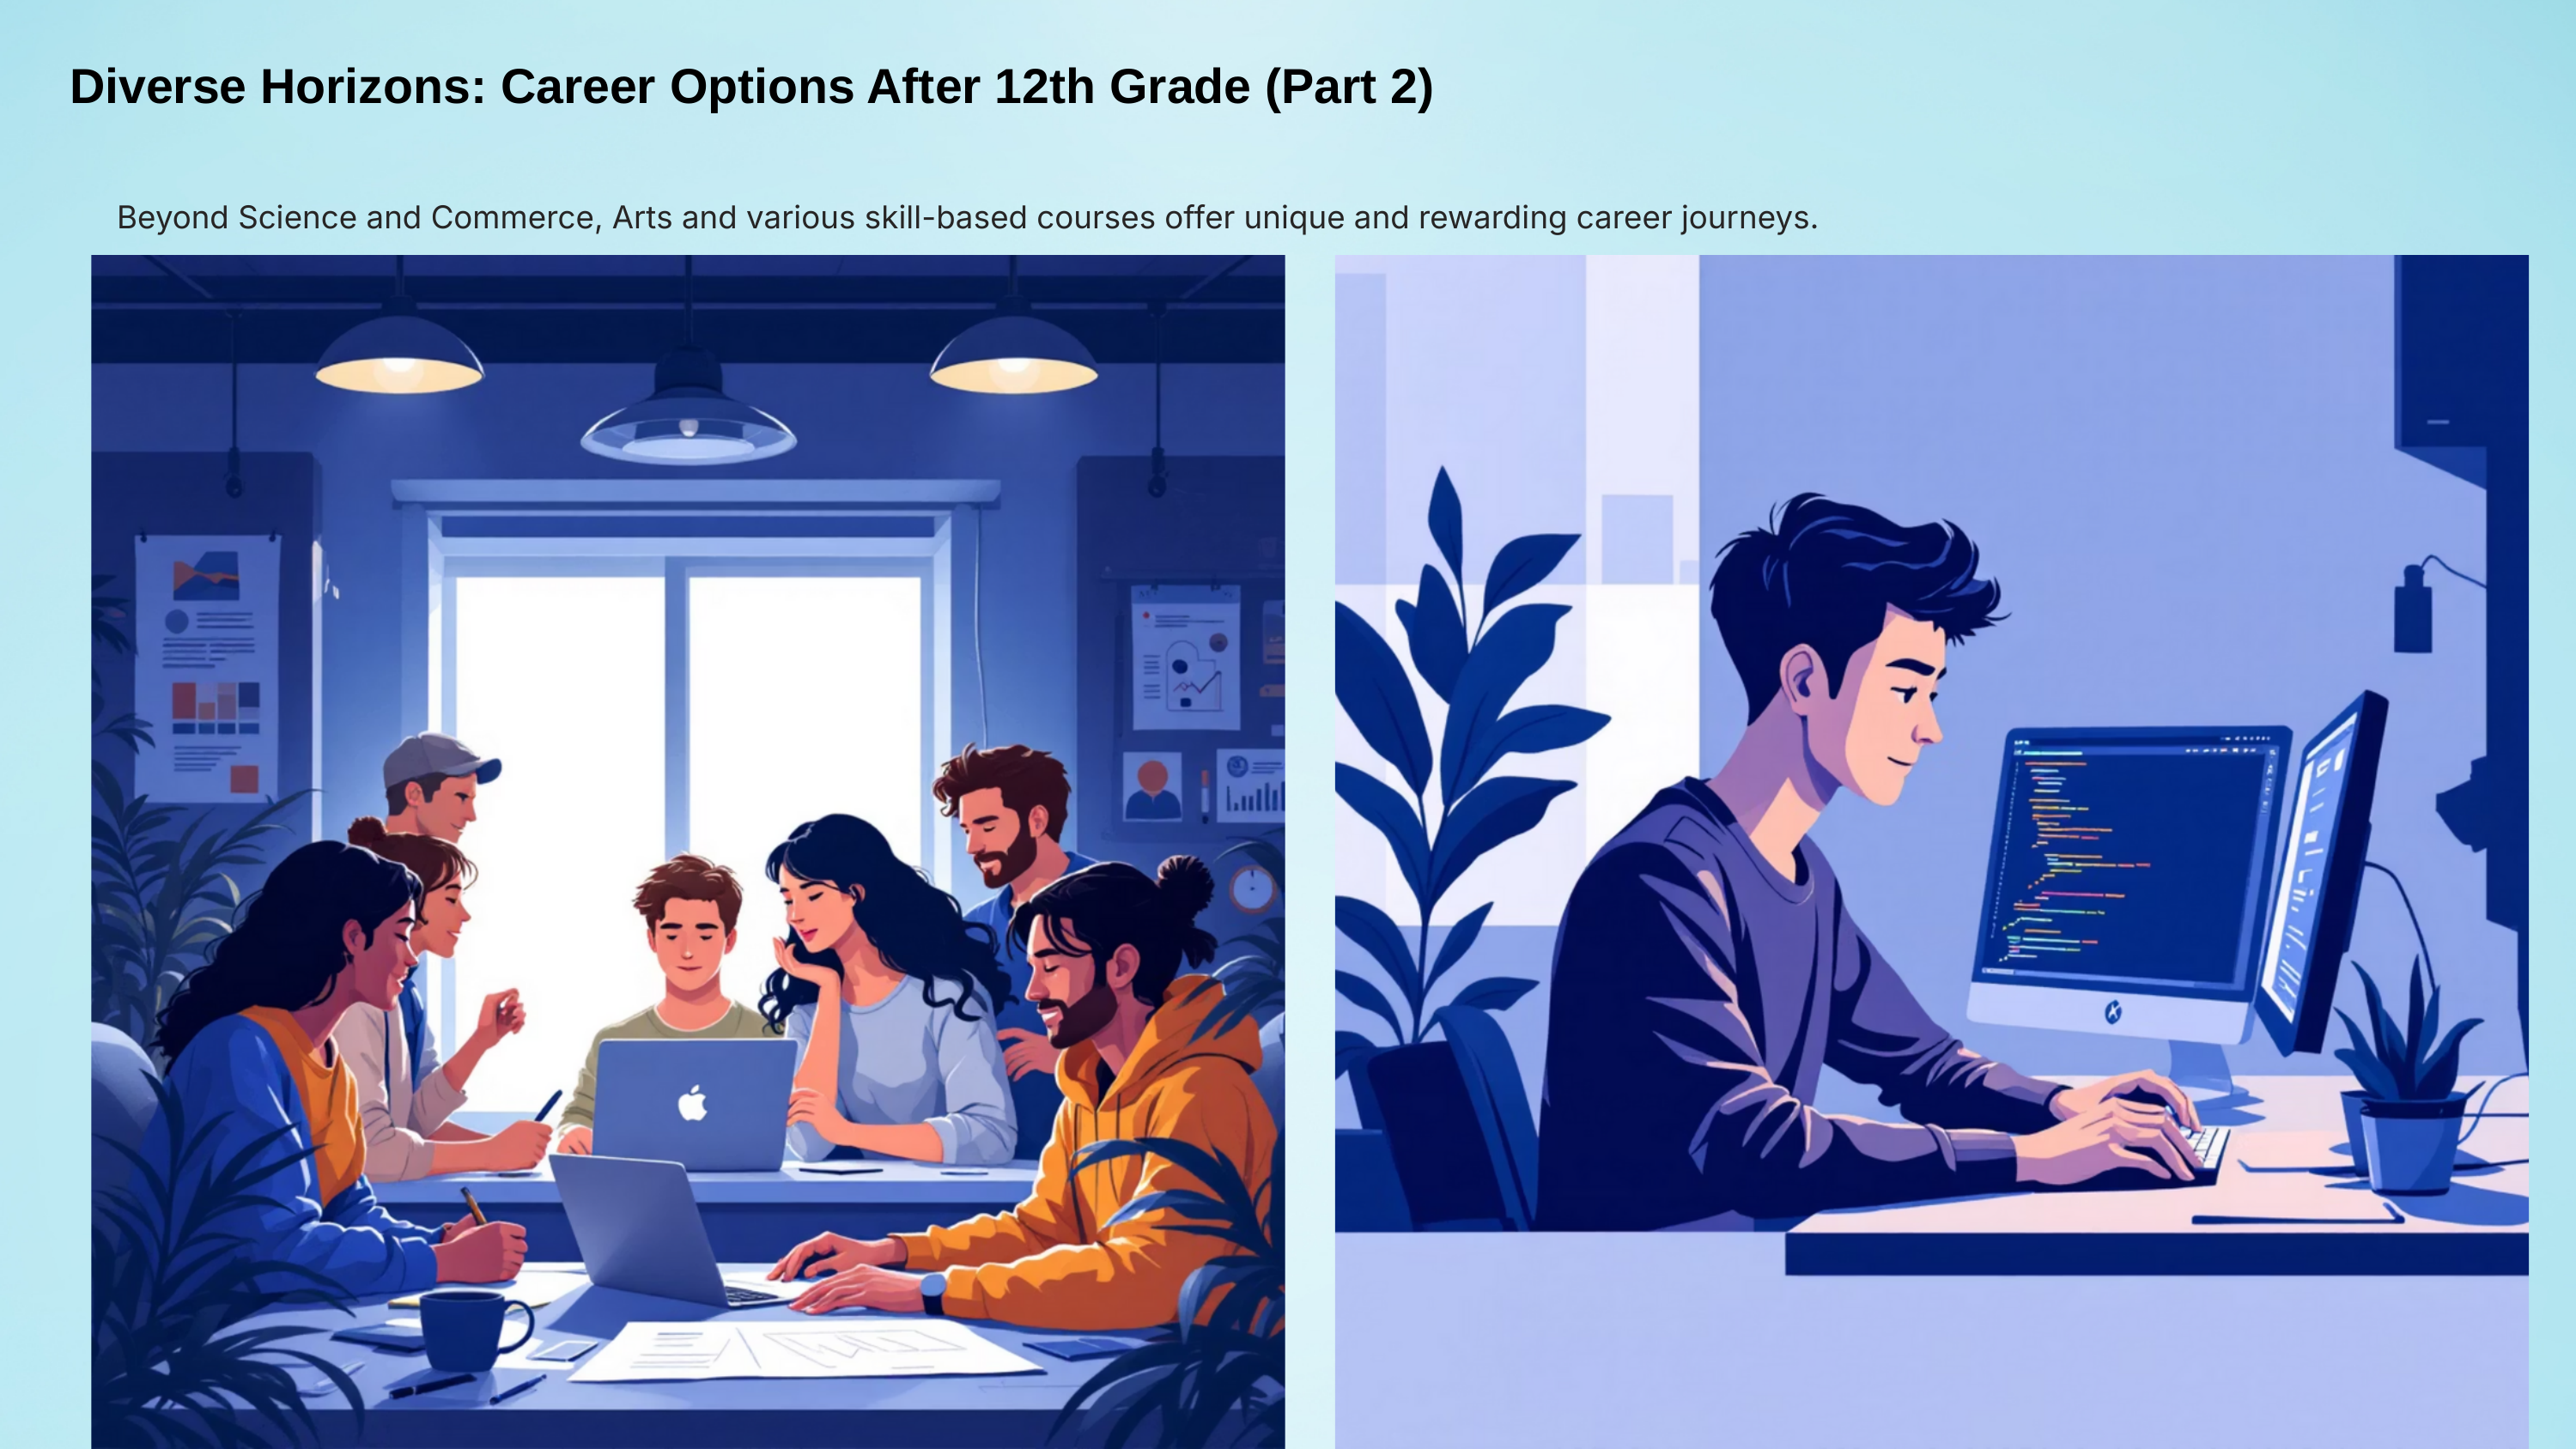

Diverse Horizons: Career Options After 12th Grade (Part 2)
Beyond Science and Commerce, Arts and various skill-based courses offer unique and rewarding career journeys.

Arts/Humanities Stream Pathways
Vocational & Skill-Based Courses
BA (Bachelor of Arts): Diverse subjects like Literature, History, Psychology, Sociology, Economics.
Paramedical Courses: Lab technicians, physiotherapists, etc.
Law (LLB): Path to becoming a lawyer or legal professional.
Graphic Design & Animation: For creative digital roles.
Journalism & Mass Communication: For careers in media, reporting, and public relations.
Digital Marketing: Essential skills for the modern business world.
Fine Arts (BFA): For aspiring artists, designers, and performers.
Hotel Management: Careers in hospitality and tourism.
UPSC Prep (Civil Services): Preparation for government administrative roles.
Fashion Design: For creative roles in the apparel industry.